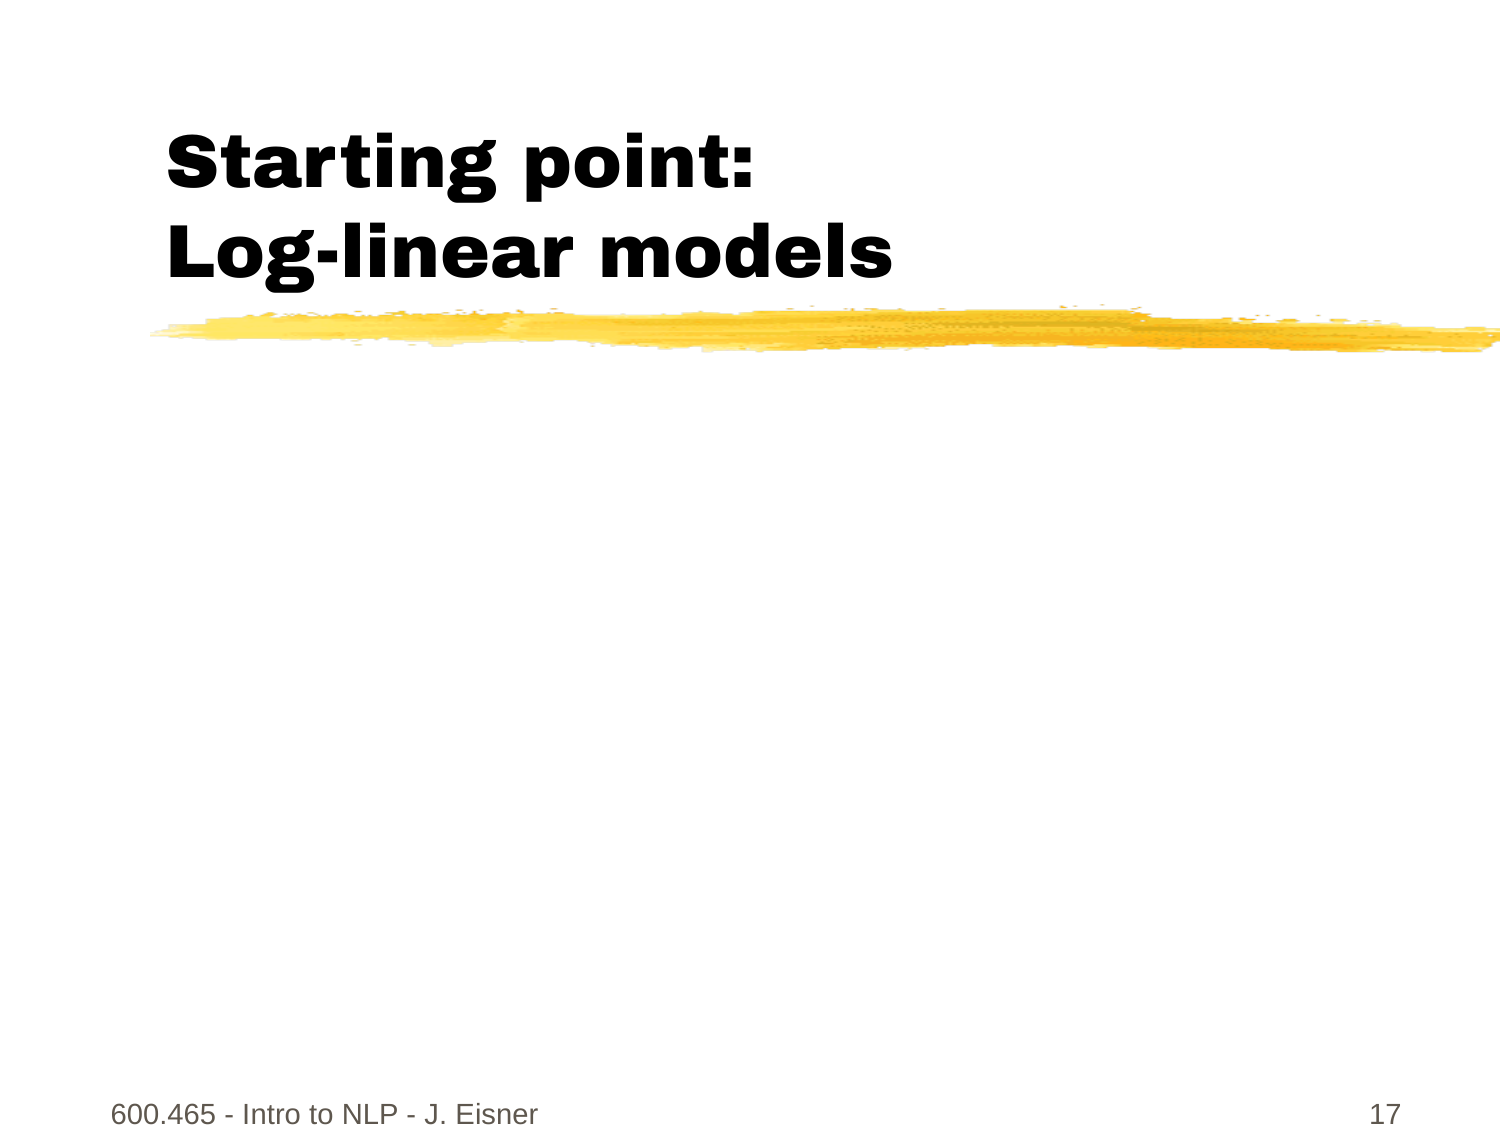

# Starting point: Log-linear models
600.465 - Intro to NLP - J. Eisner
17